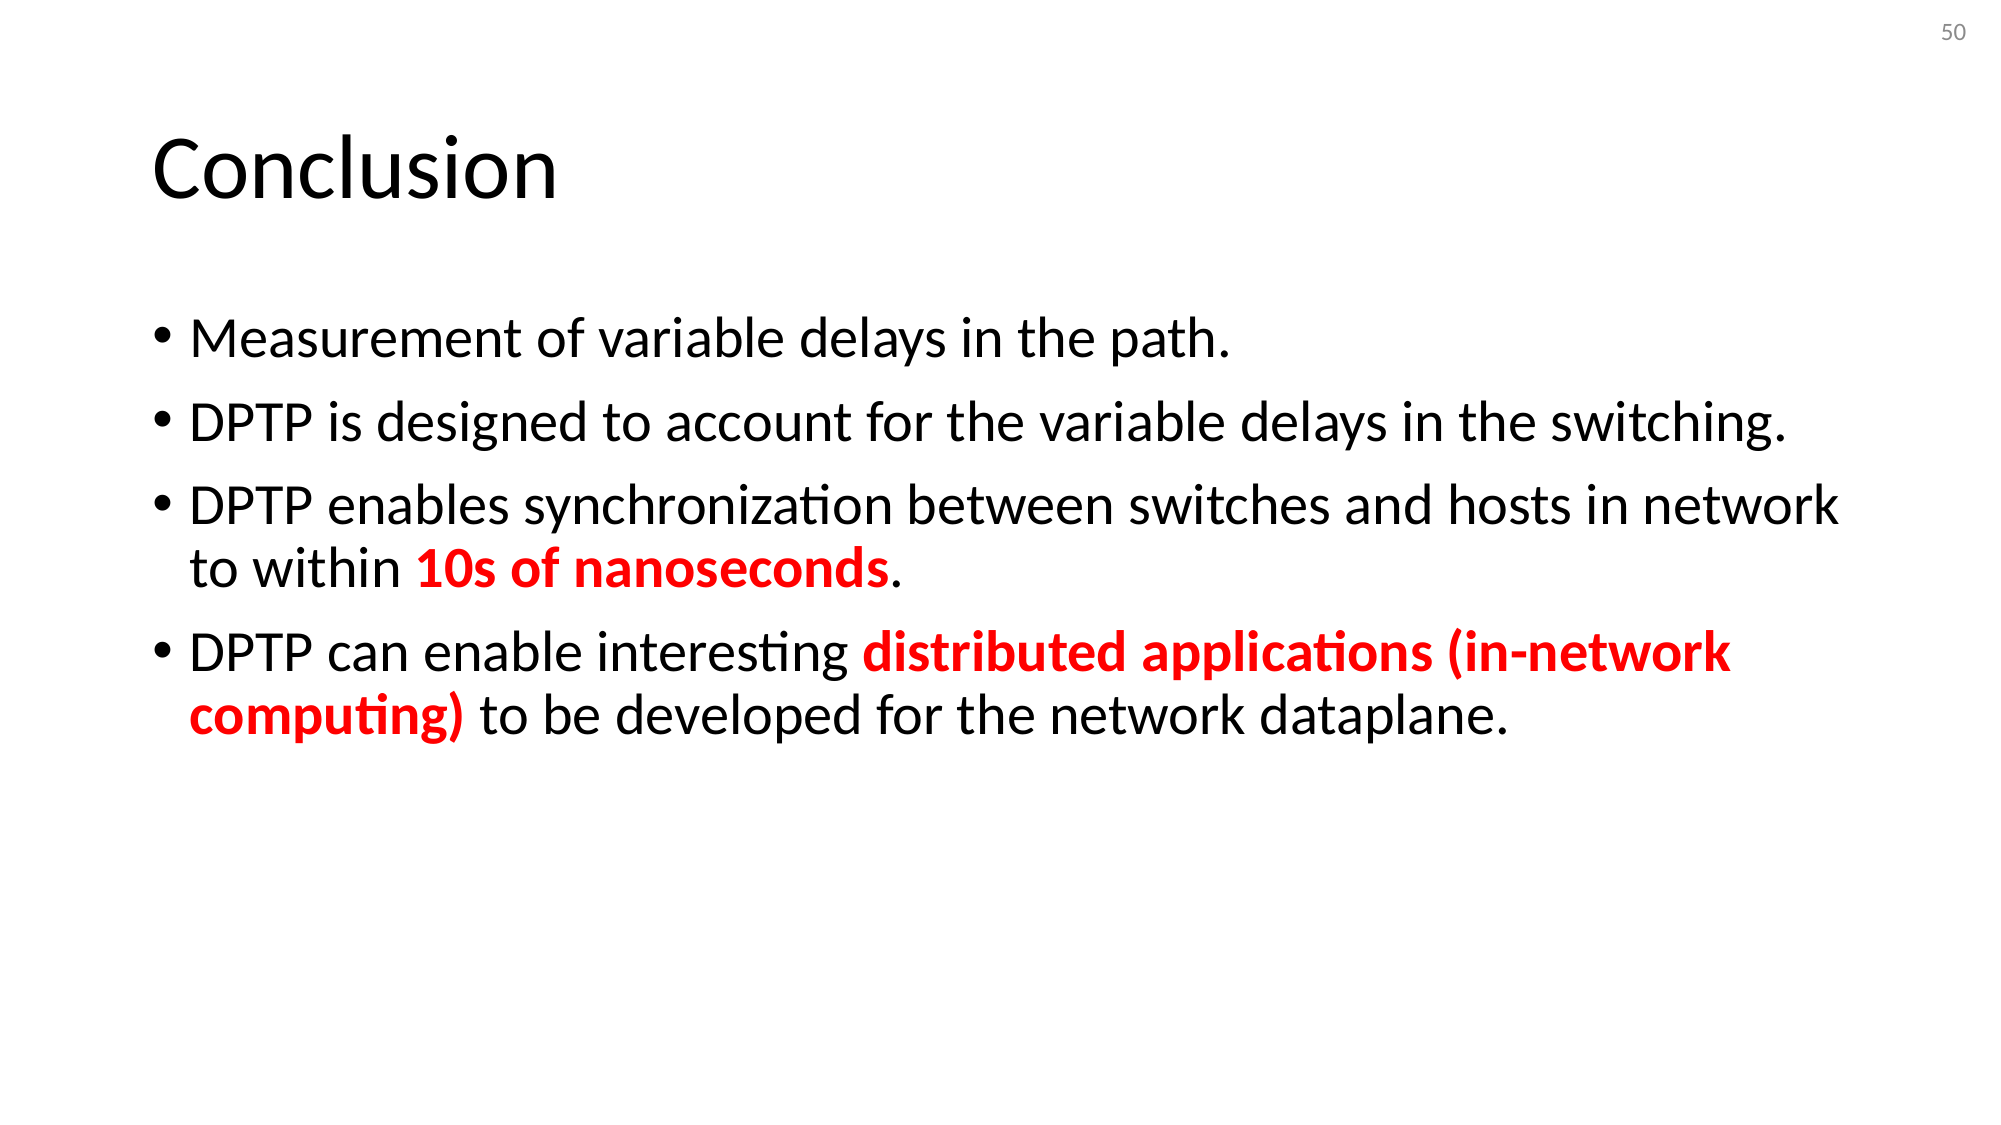

50
# Conclusion
Measurement of variable delays in the path.
DPTP is designed to account for the variable delays in the switching.
DPTP enables synchronization between switches and hosts in network to within 10s of nanoseconds.
DPTP can enable interesting distributed applications (in-network computing) to be developed for the network dataplane.